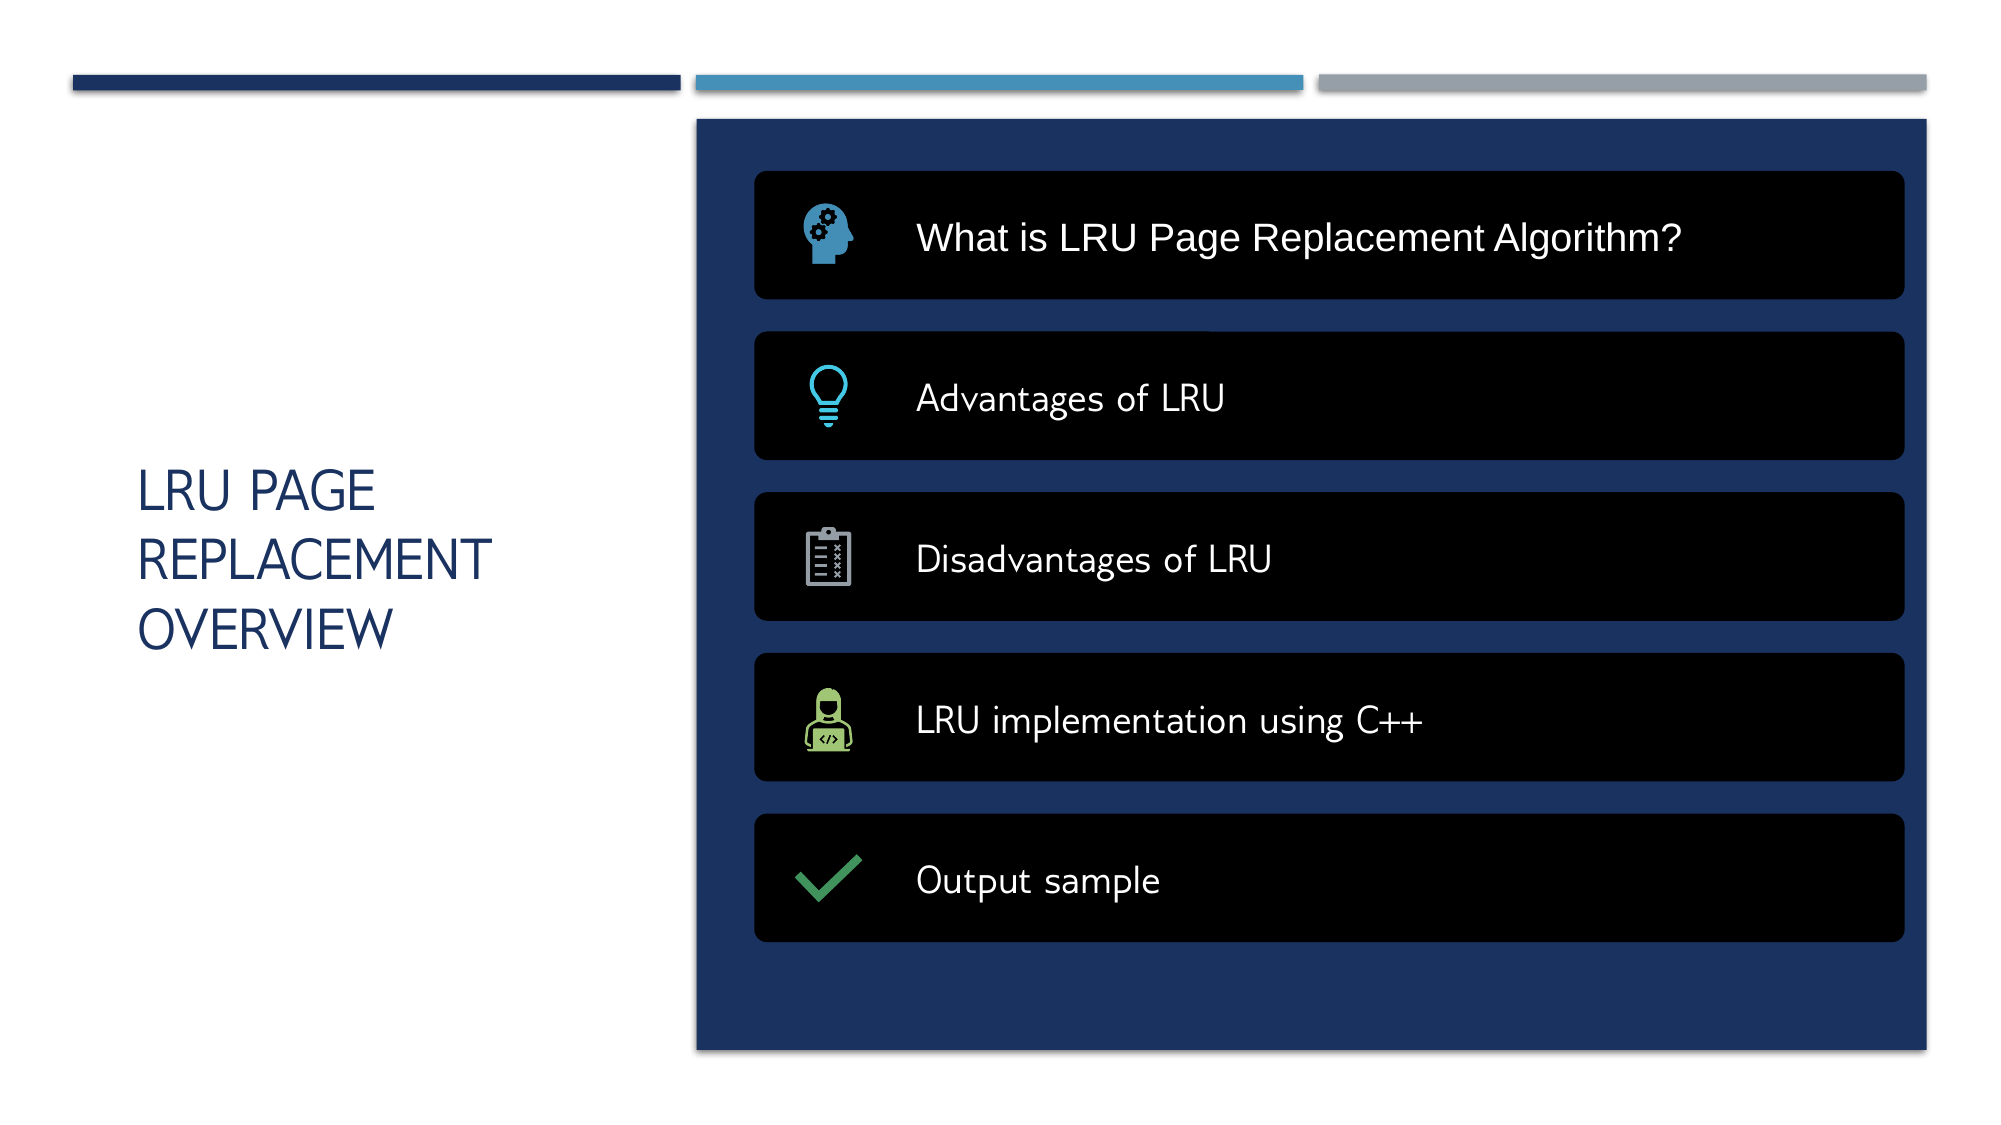

# LRU PAGE REPLACEMENT overview
What is LRU Page Replacement Algorithm?
Advantages of LRU
Disadvantages of LRU
LRU implementation using C++
Output sample